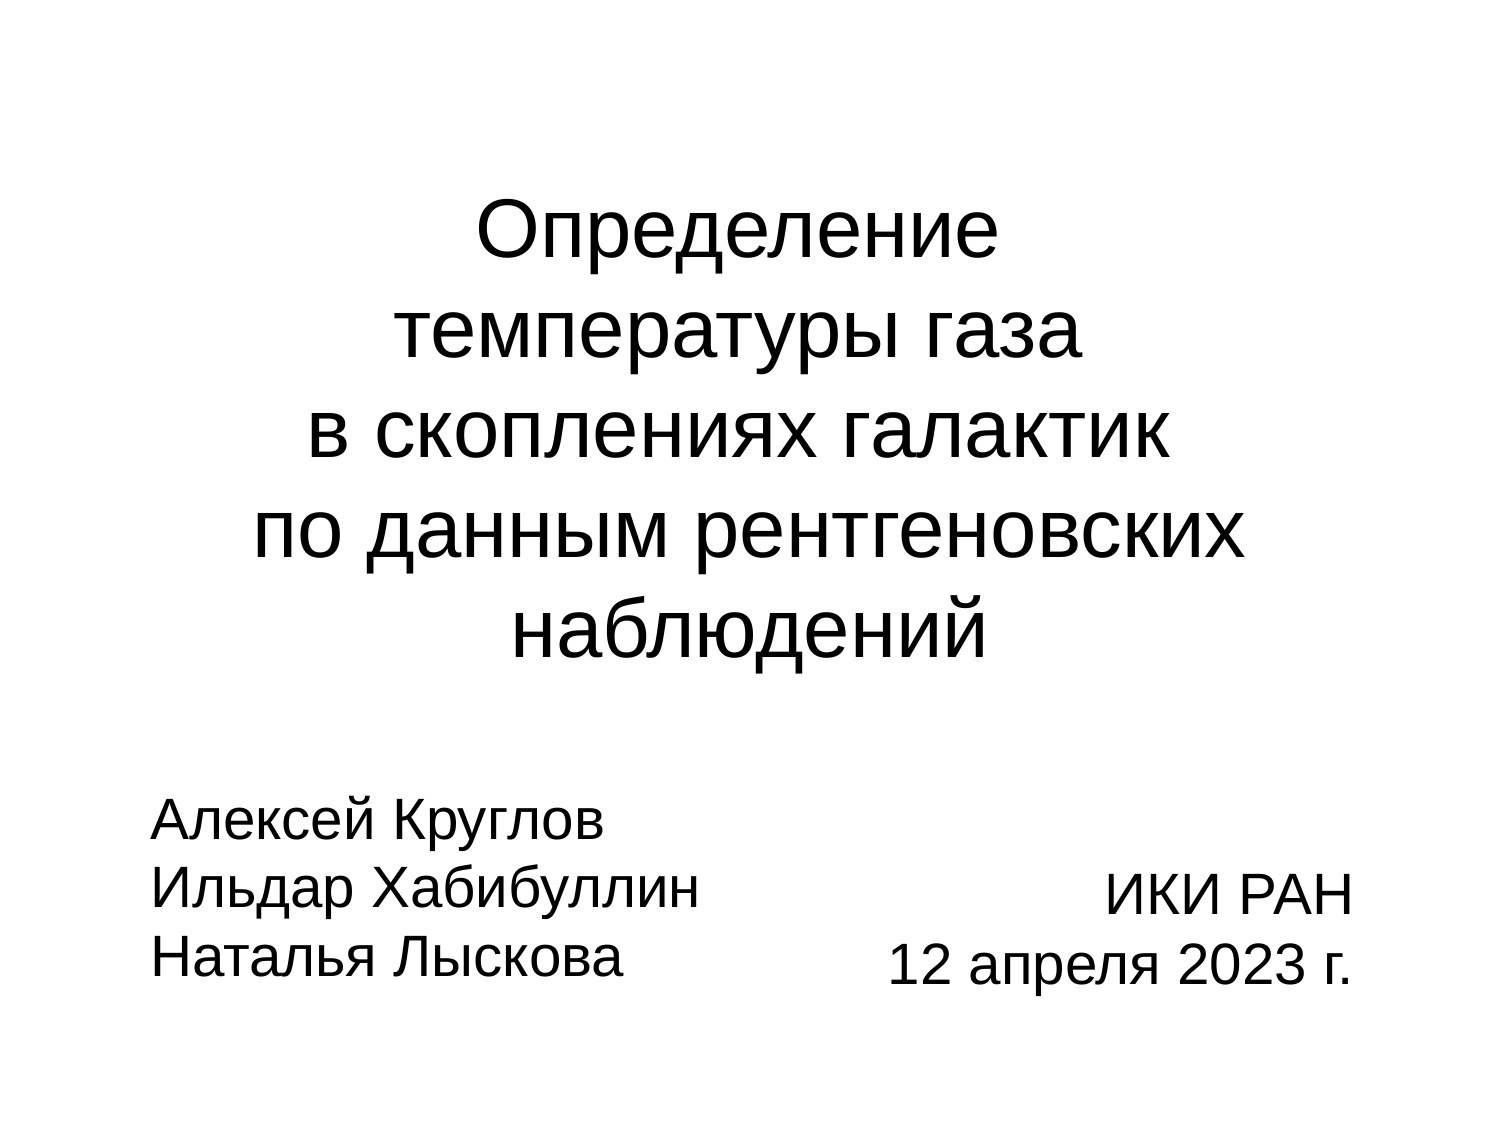

# Определение температуры газа в скоплениях галактик по данным рентгеновских наблюдений
Алексей Круглов
Ильдар Хабибуллин
Наталья Лыскова
ИКИ РАН
12 апреля 2023 г.